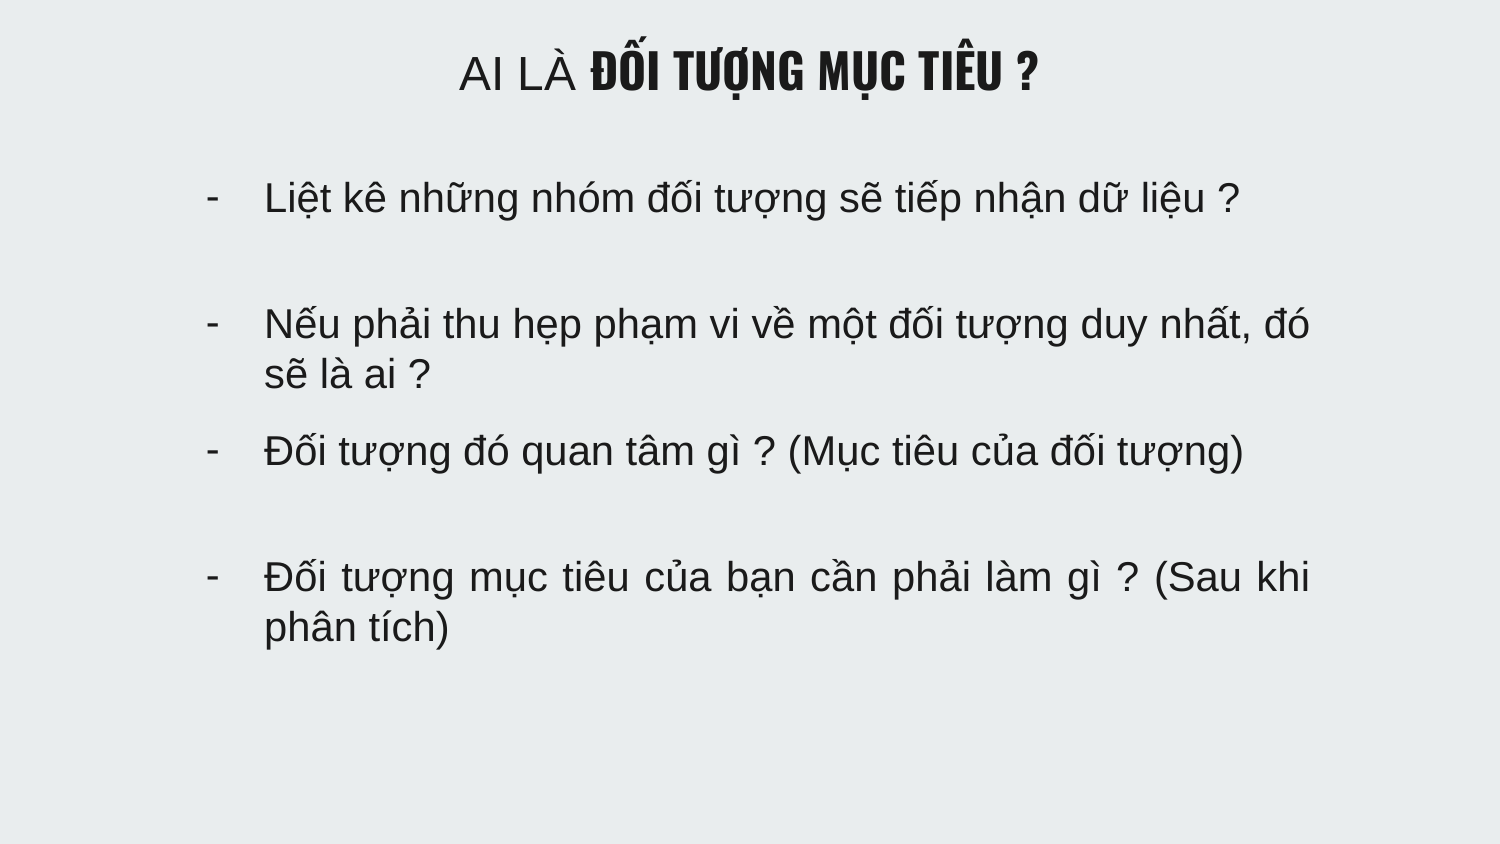

AI LÀ ĐỐI TƯỢNG MỤC TIÊU ?
Liệt kê những nhóm đối tượng sẽ tiếp nhận dữ liệu ?
Nếu phải thu hẹp phạm vi về một đối tượng duy nhất, đó sẽ là ai ?
Đối tượng đó quan tâm gì ? (Mục tiêu của đối tượng)
Đối tượng mục tiêu của bạn cần phải làm gì ? (Sau khi phân tích)